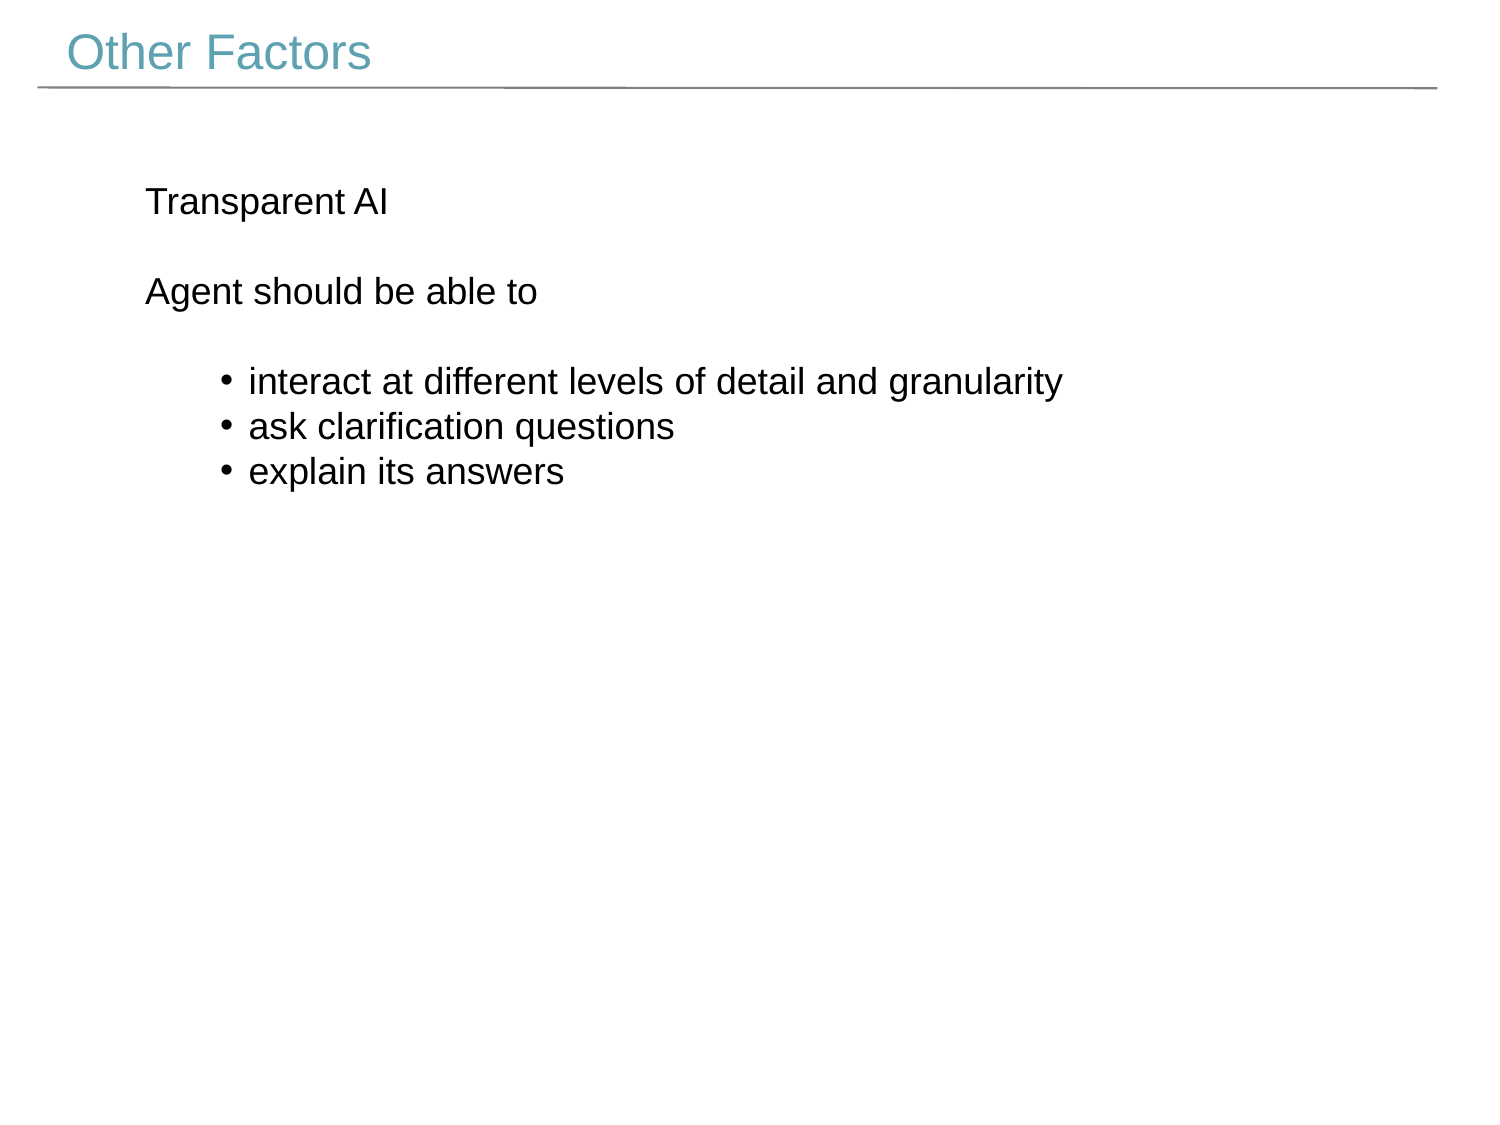

Other Factors
Transparent AI

Agent should be able to

interact at different levels of detail and granularity
ask clarification questions
explain its answers